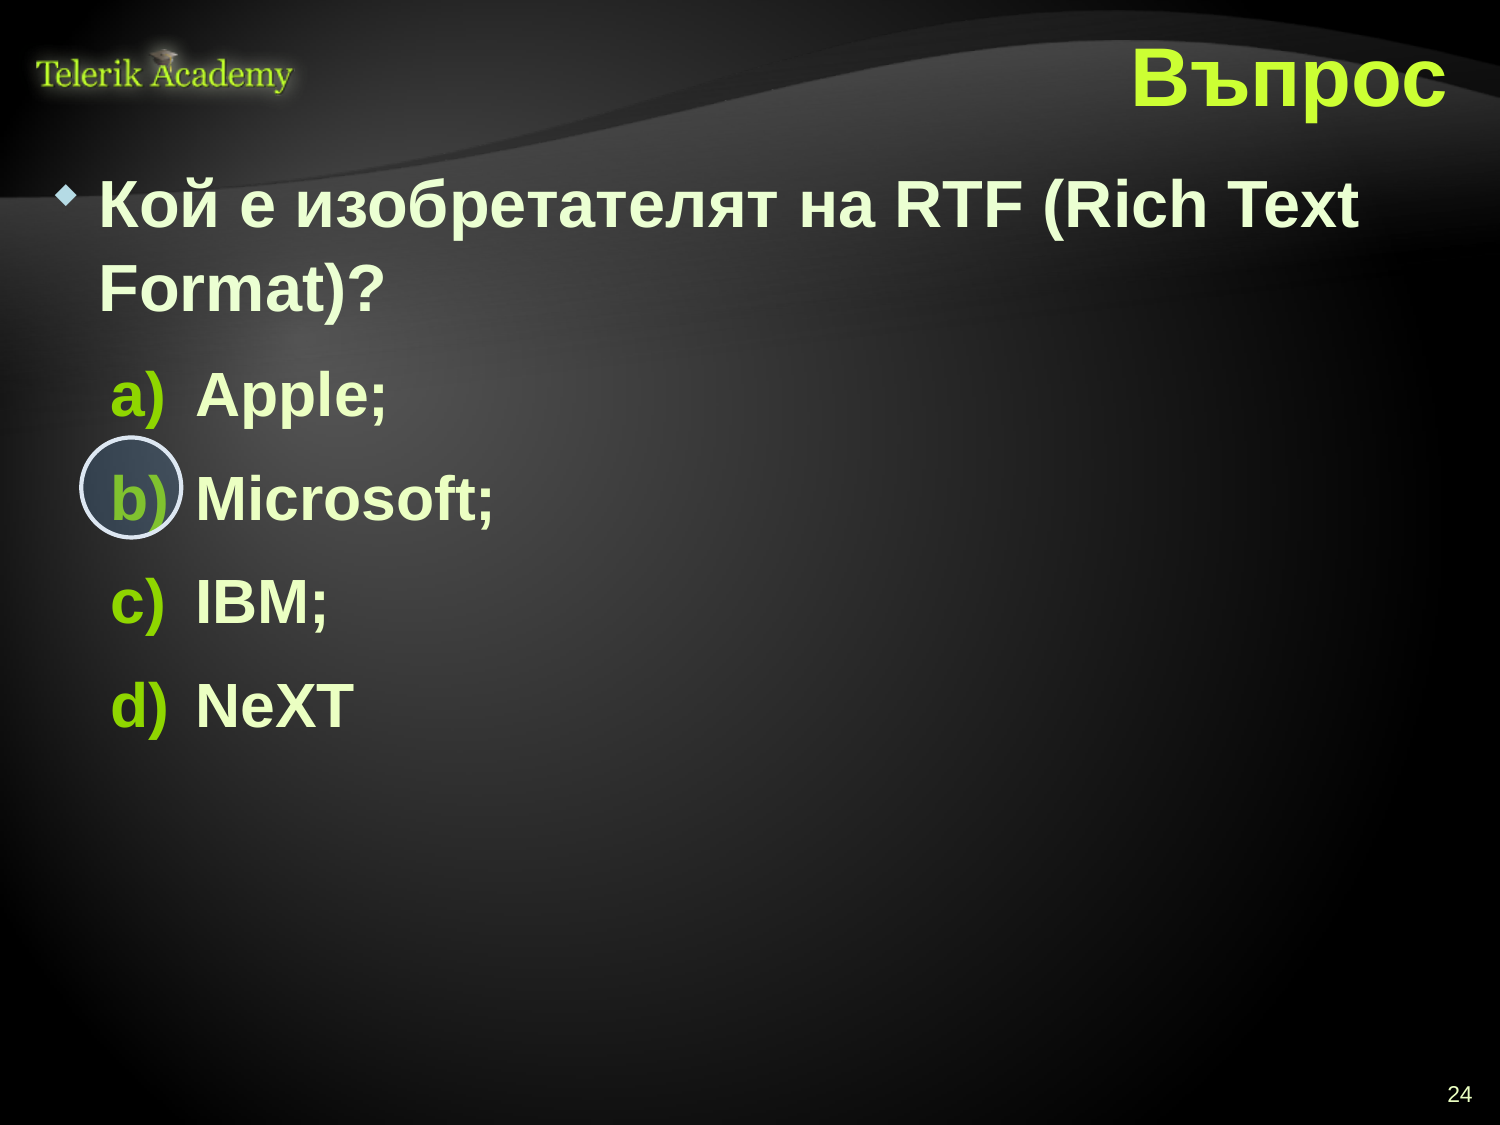

# Въпрос
Кой е изобретателят на RTF (Rich Text Format)?
Apple;
Microsoft;
IBM;
NeXT

24